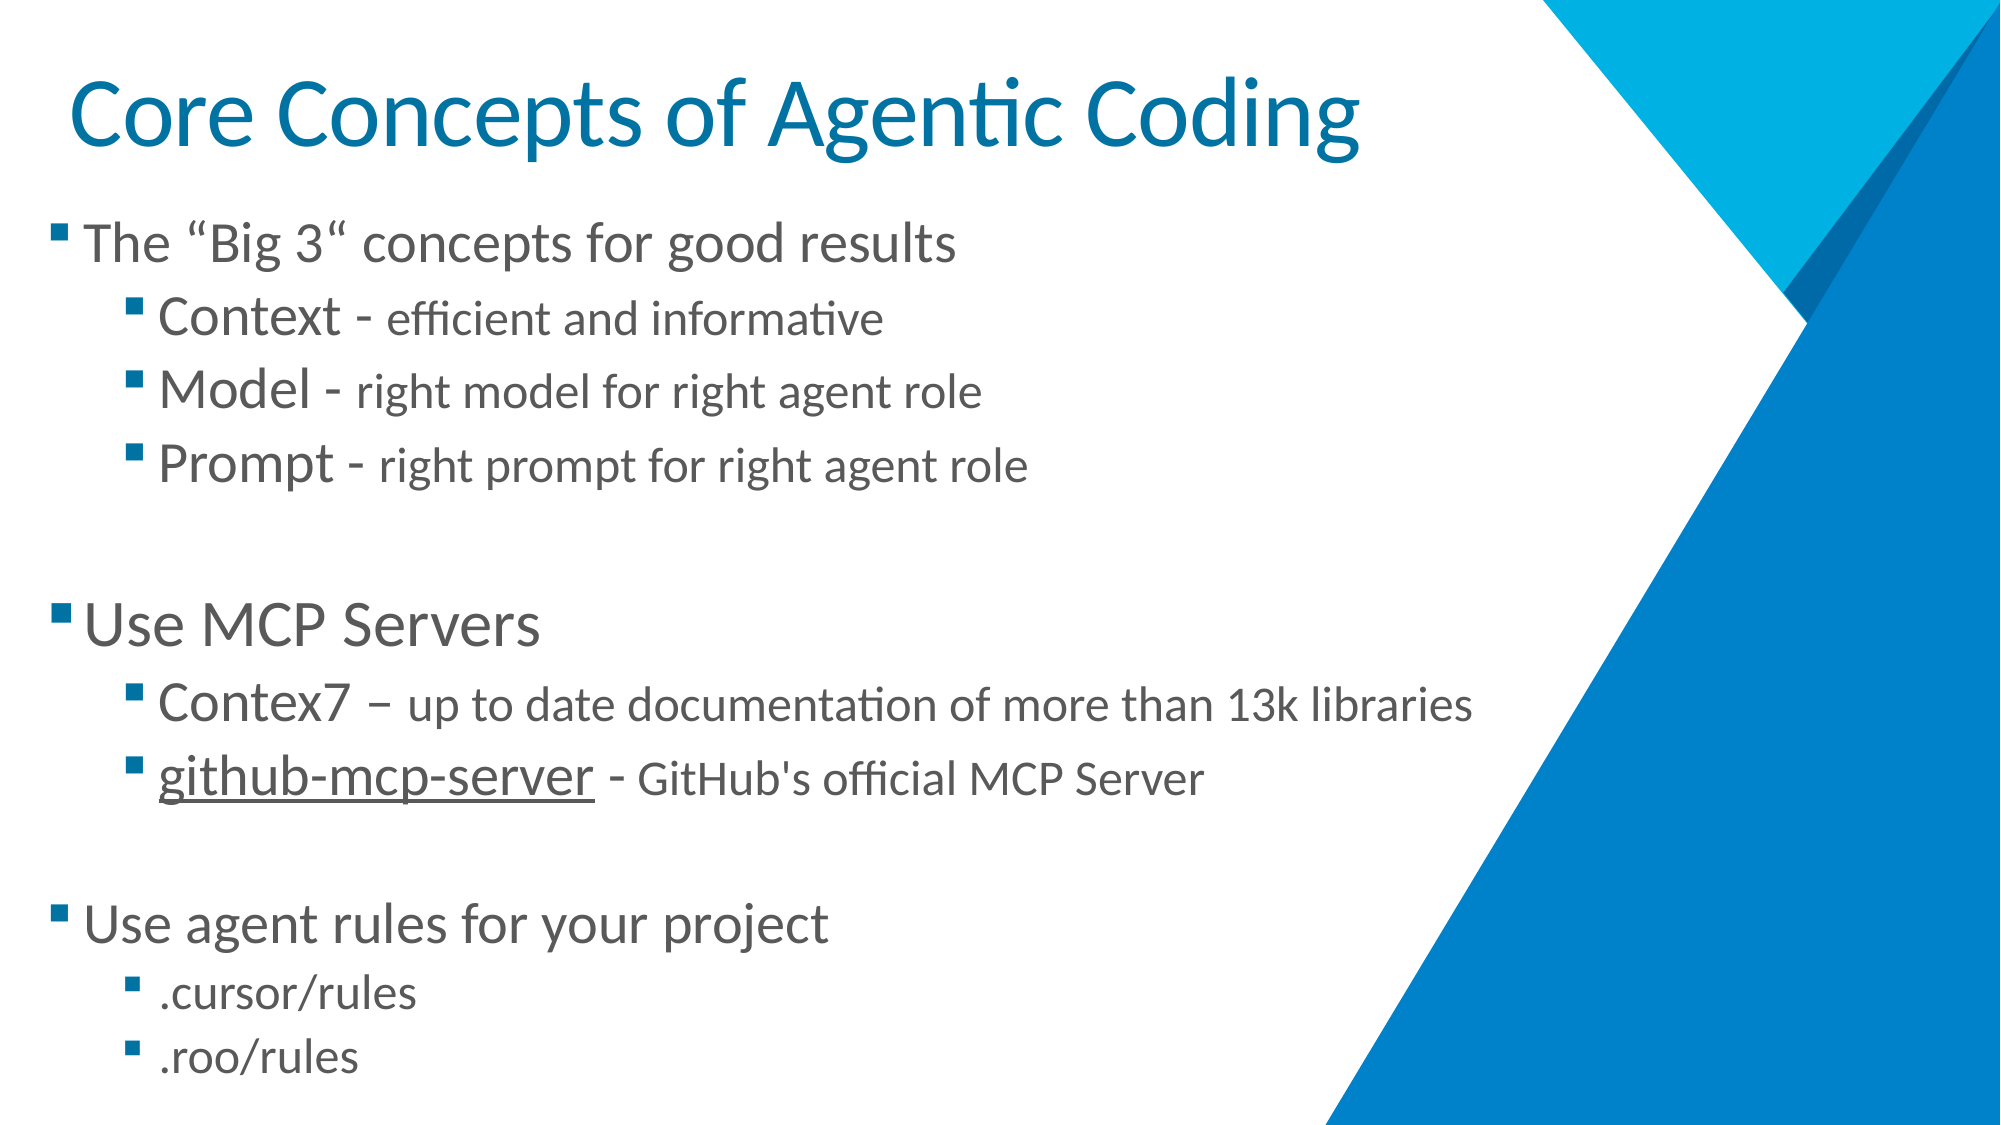

# Core Concepts of Agentic Coding

The “Big 3“ concepts for good results
Context - efficient and informative
Model - right model for right agent role
Prompt - right prompt for right agent role

Use MCP Servers
Contex7 – up to date documentation of more than 13k libraries
github-mcp-server - GitHub's official MCP Server

Use agent rules for your project
.cursor/rules
.roo/rules